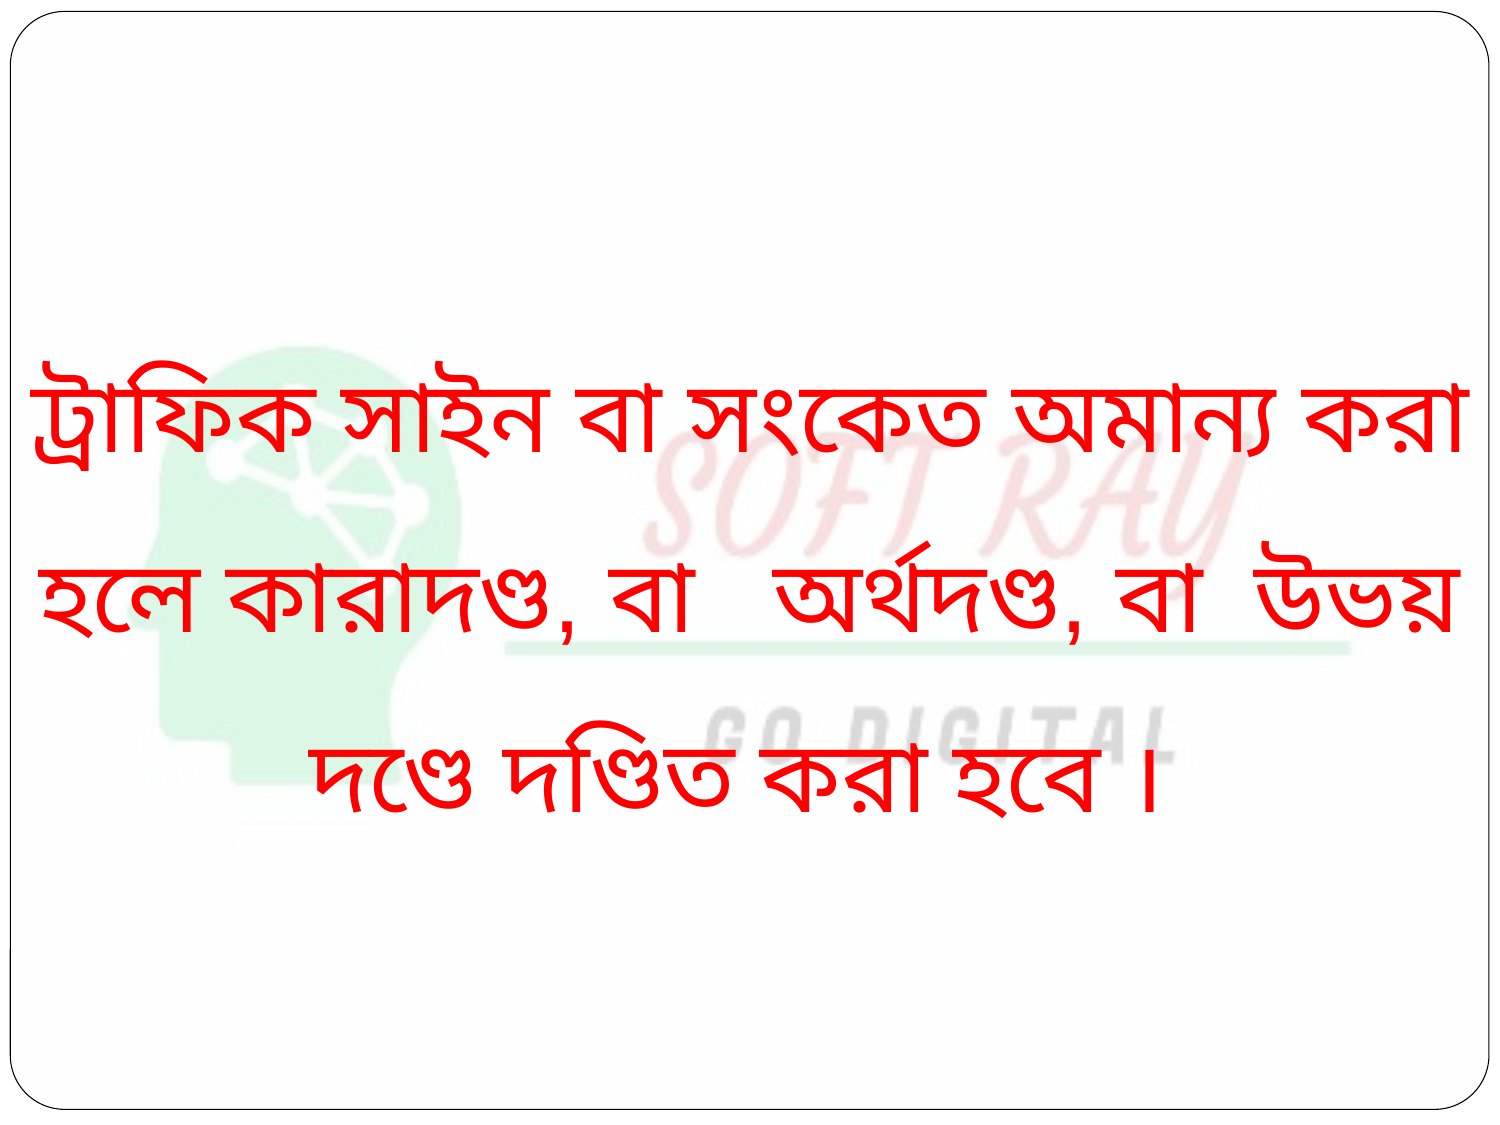

ট্রাফিক সাইন বা সংকেত অমান্য করা হলে কারাদণ্ড, বা   অর্থদণ্ড, বা  উভয় দণ্ডে দণ্ডিত করা হবে ।